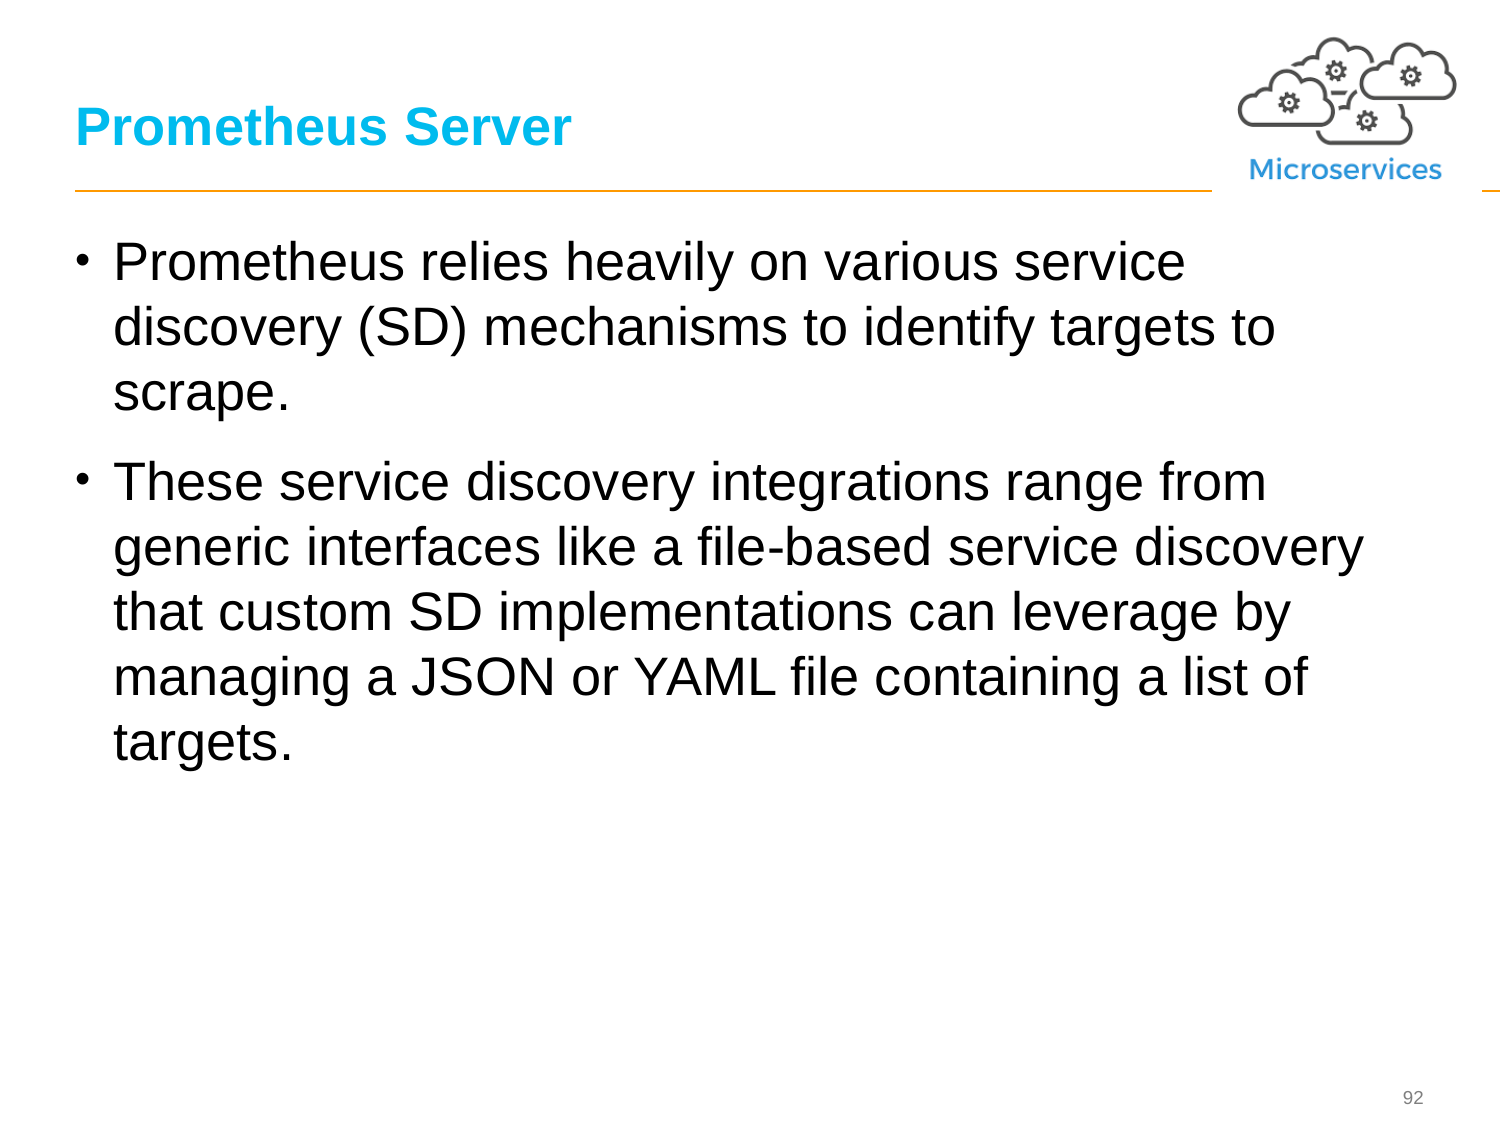

# Prometheus Server
Prometheus relies heavily on various service discovery (SD) mechanisms to identify targets to scrape.
These service discovery integrations range from generic interfaces like a file-based service discovery that custom SD implementations can leverage by managing a JSON or YAML file containing a list of targets.